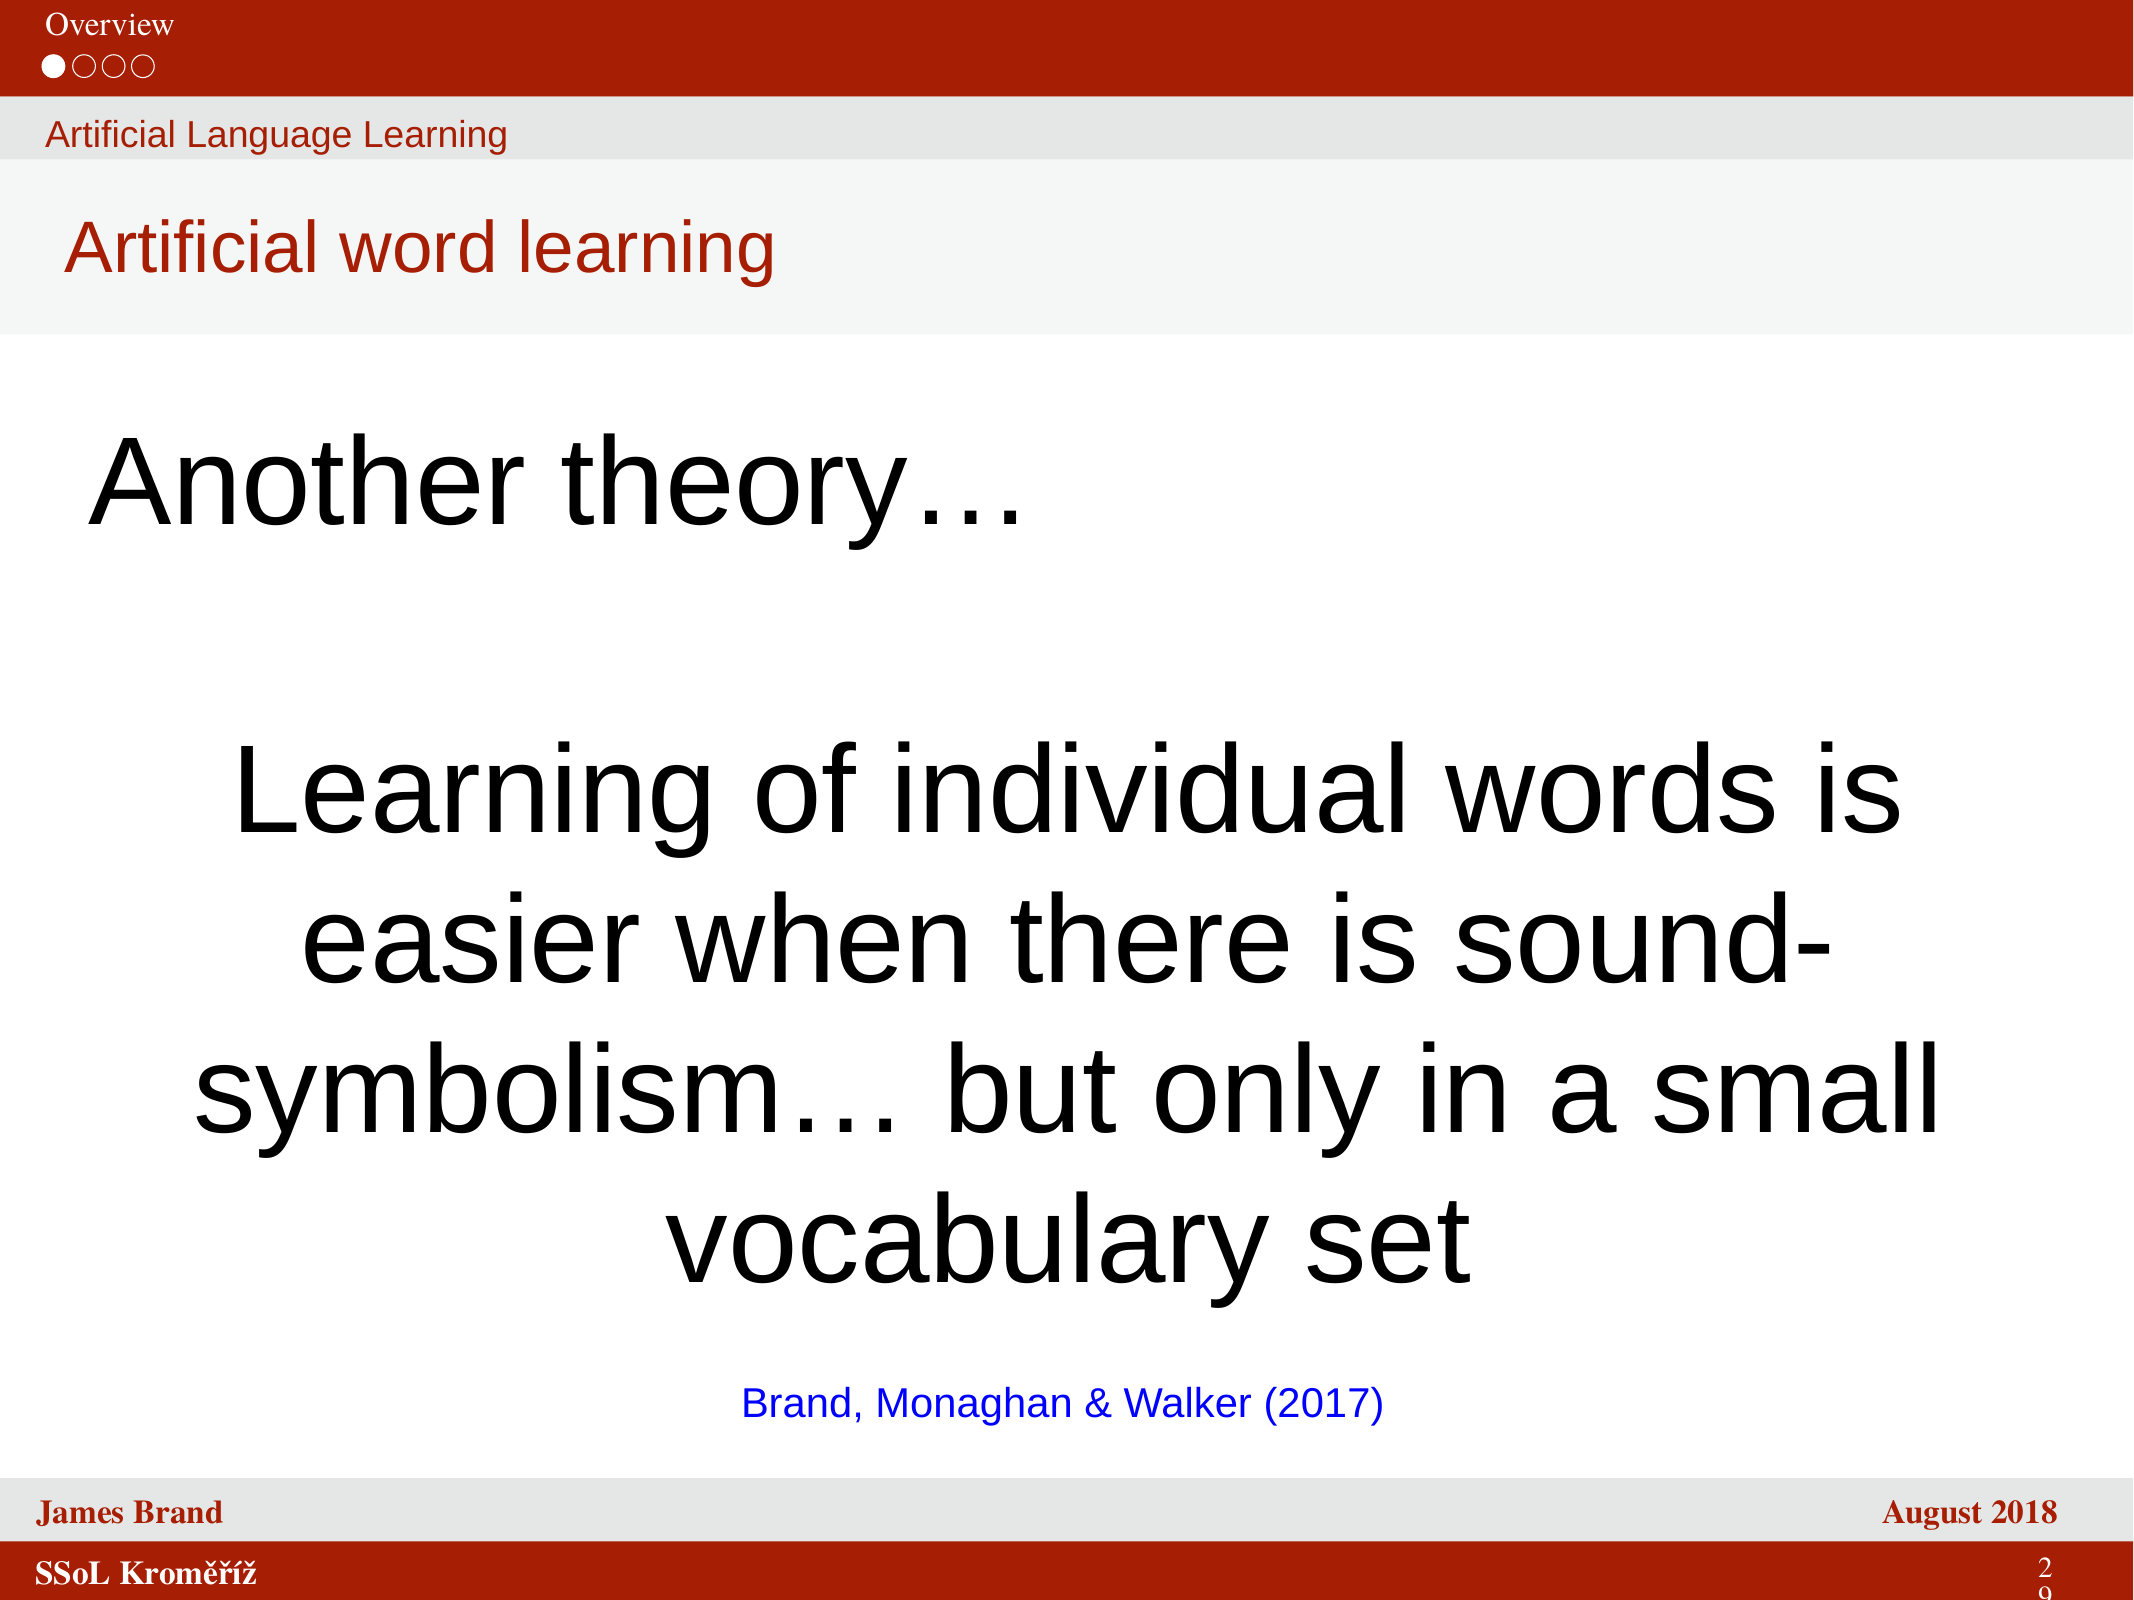

Overview

Artificial Language Learning
Artificial word learning
Another theory…

Learning of individual words is easier when there is sound-symbolism… but only in a small vocabulary set
Brand, Monaghan & Walker (2017)
29